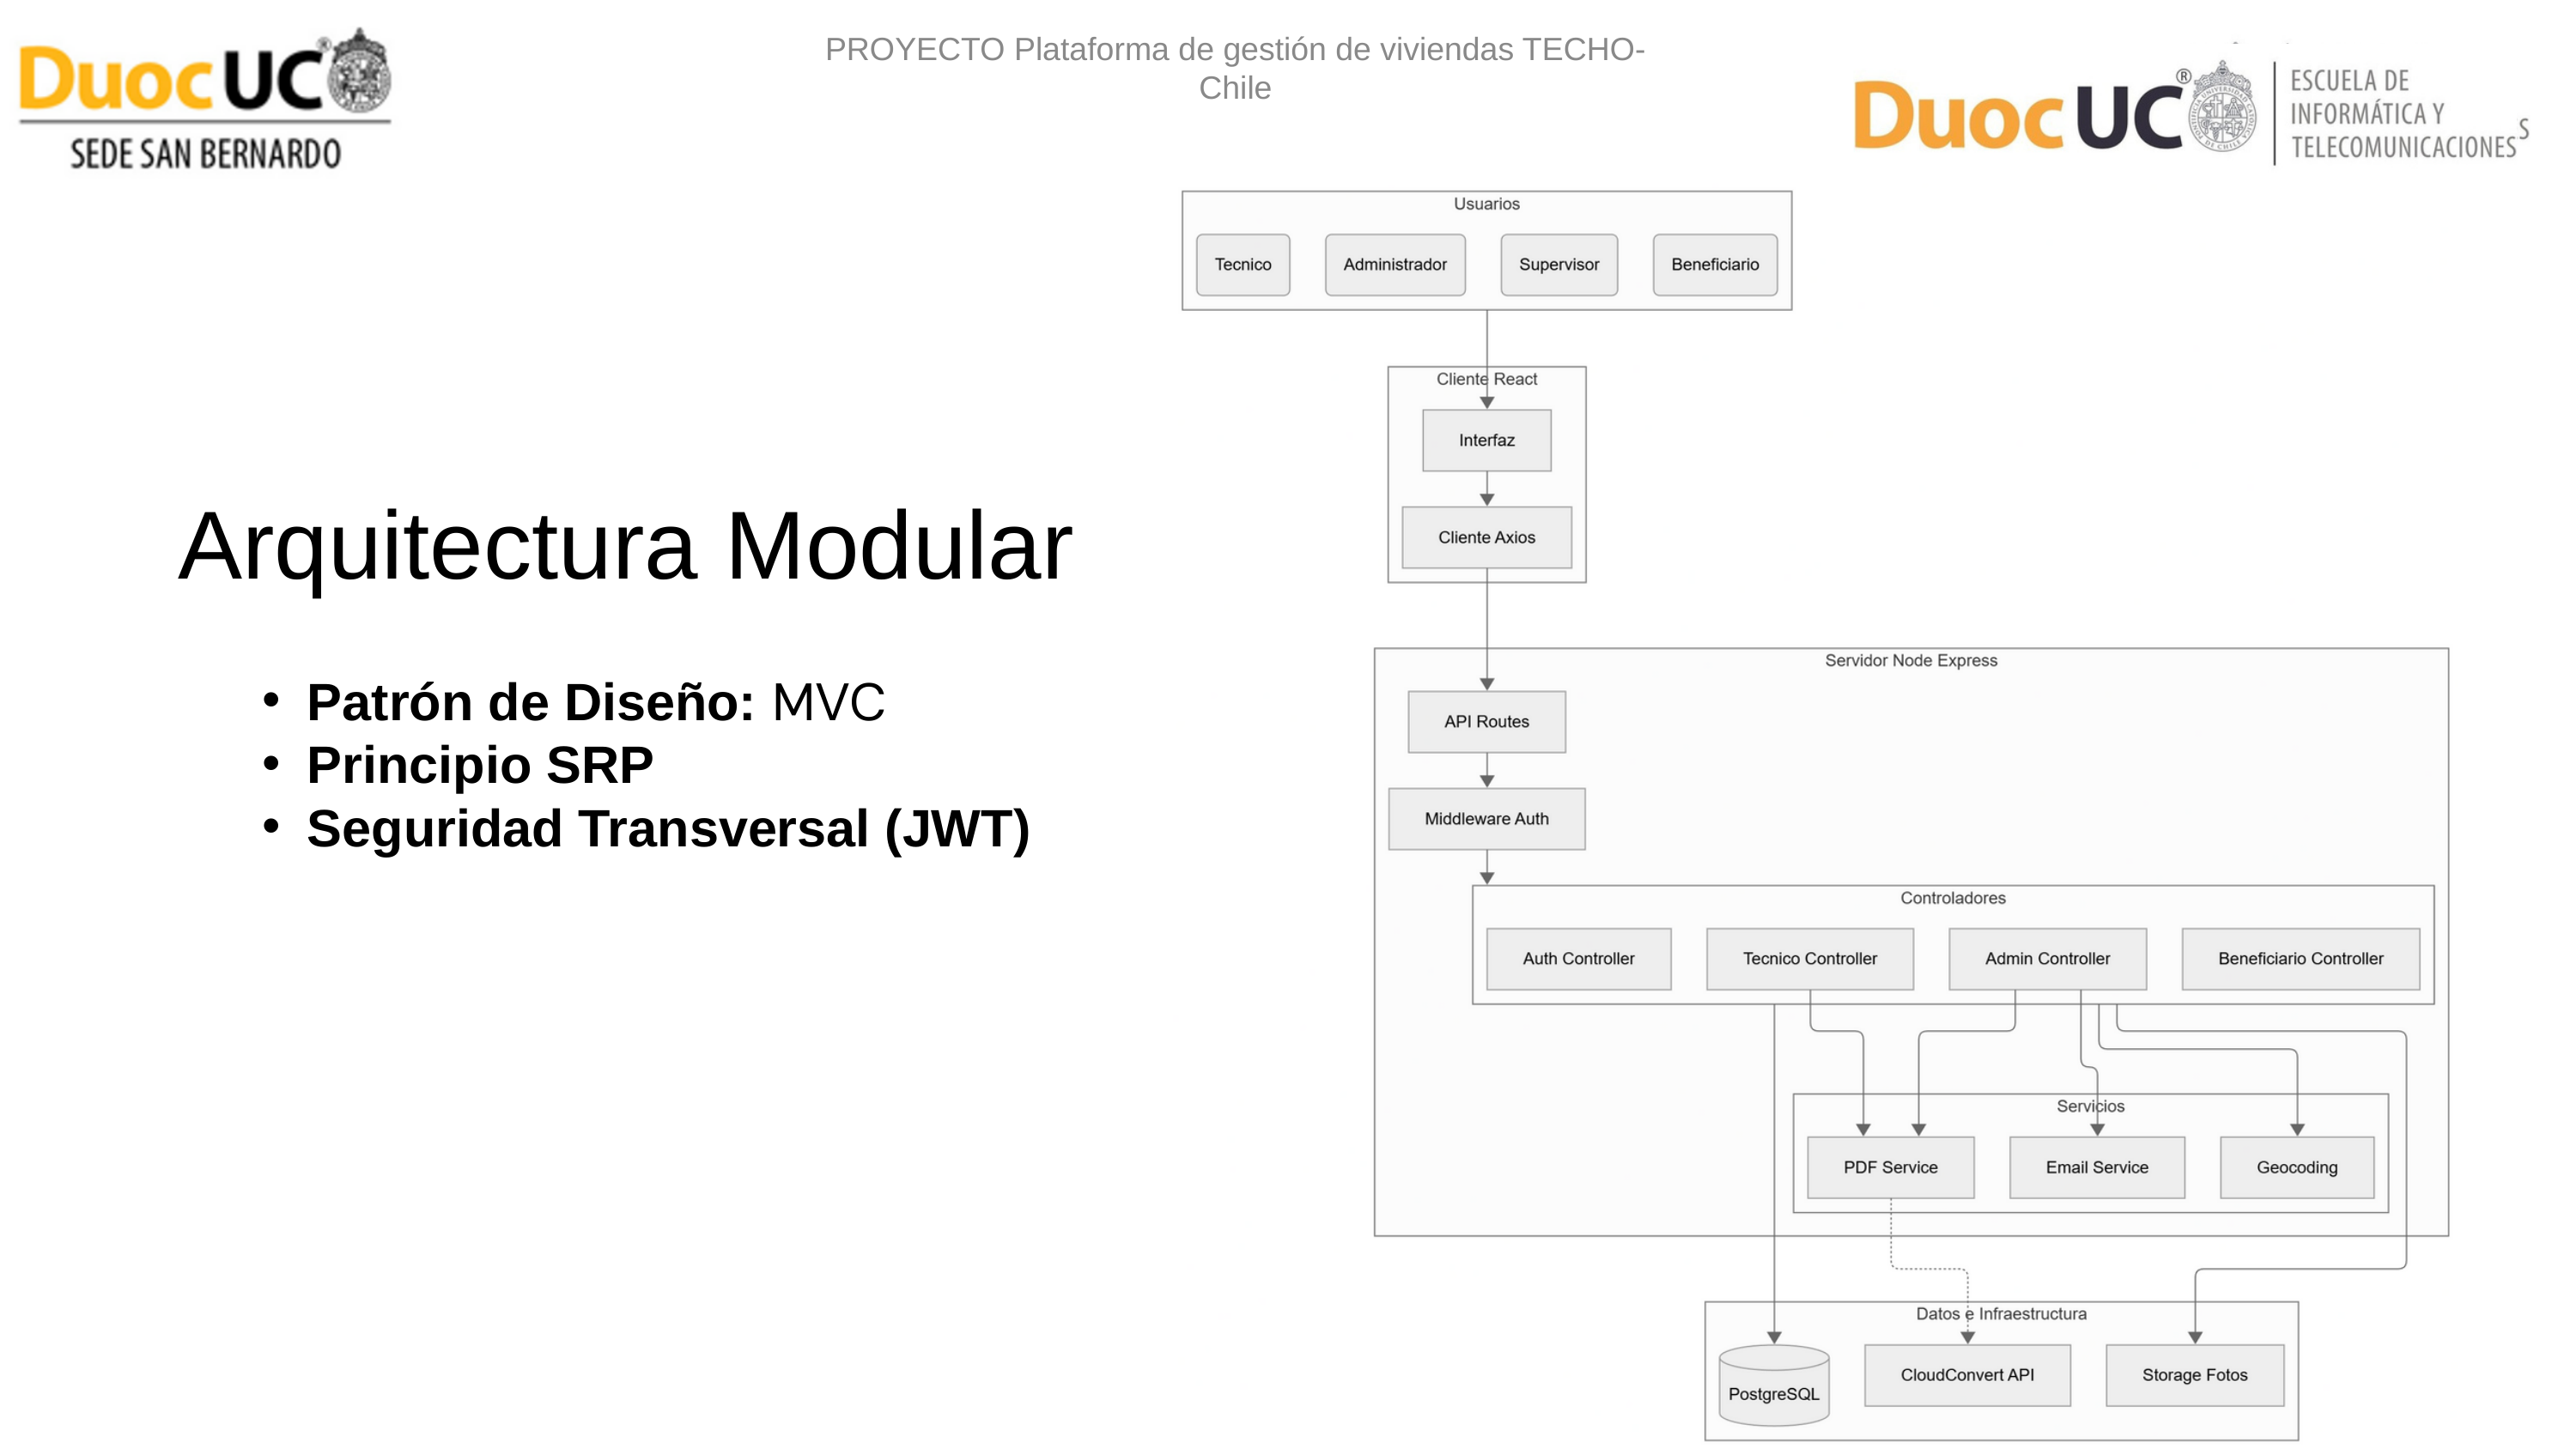

PROYECTO Plataforma de gestión de viviendas TECHO- Chile

Arquitectura Modular
Patrón de Diseño: MVC
Principio SRP
Seguridad Transversal (JWT)